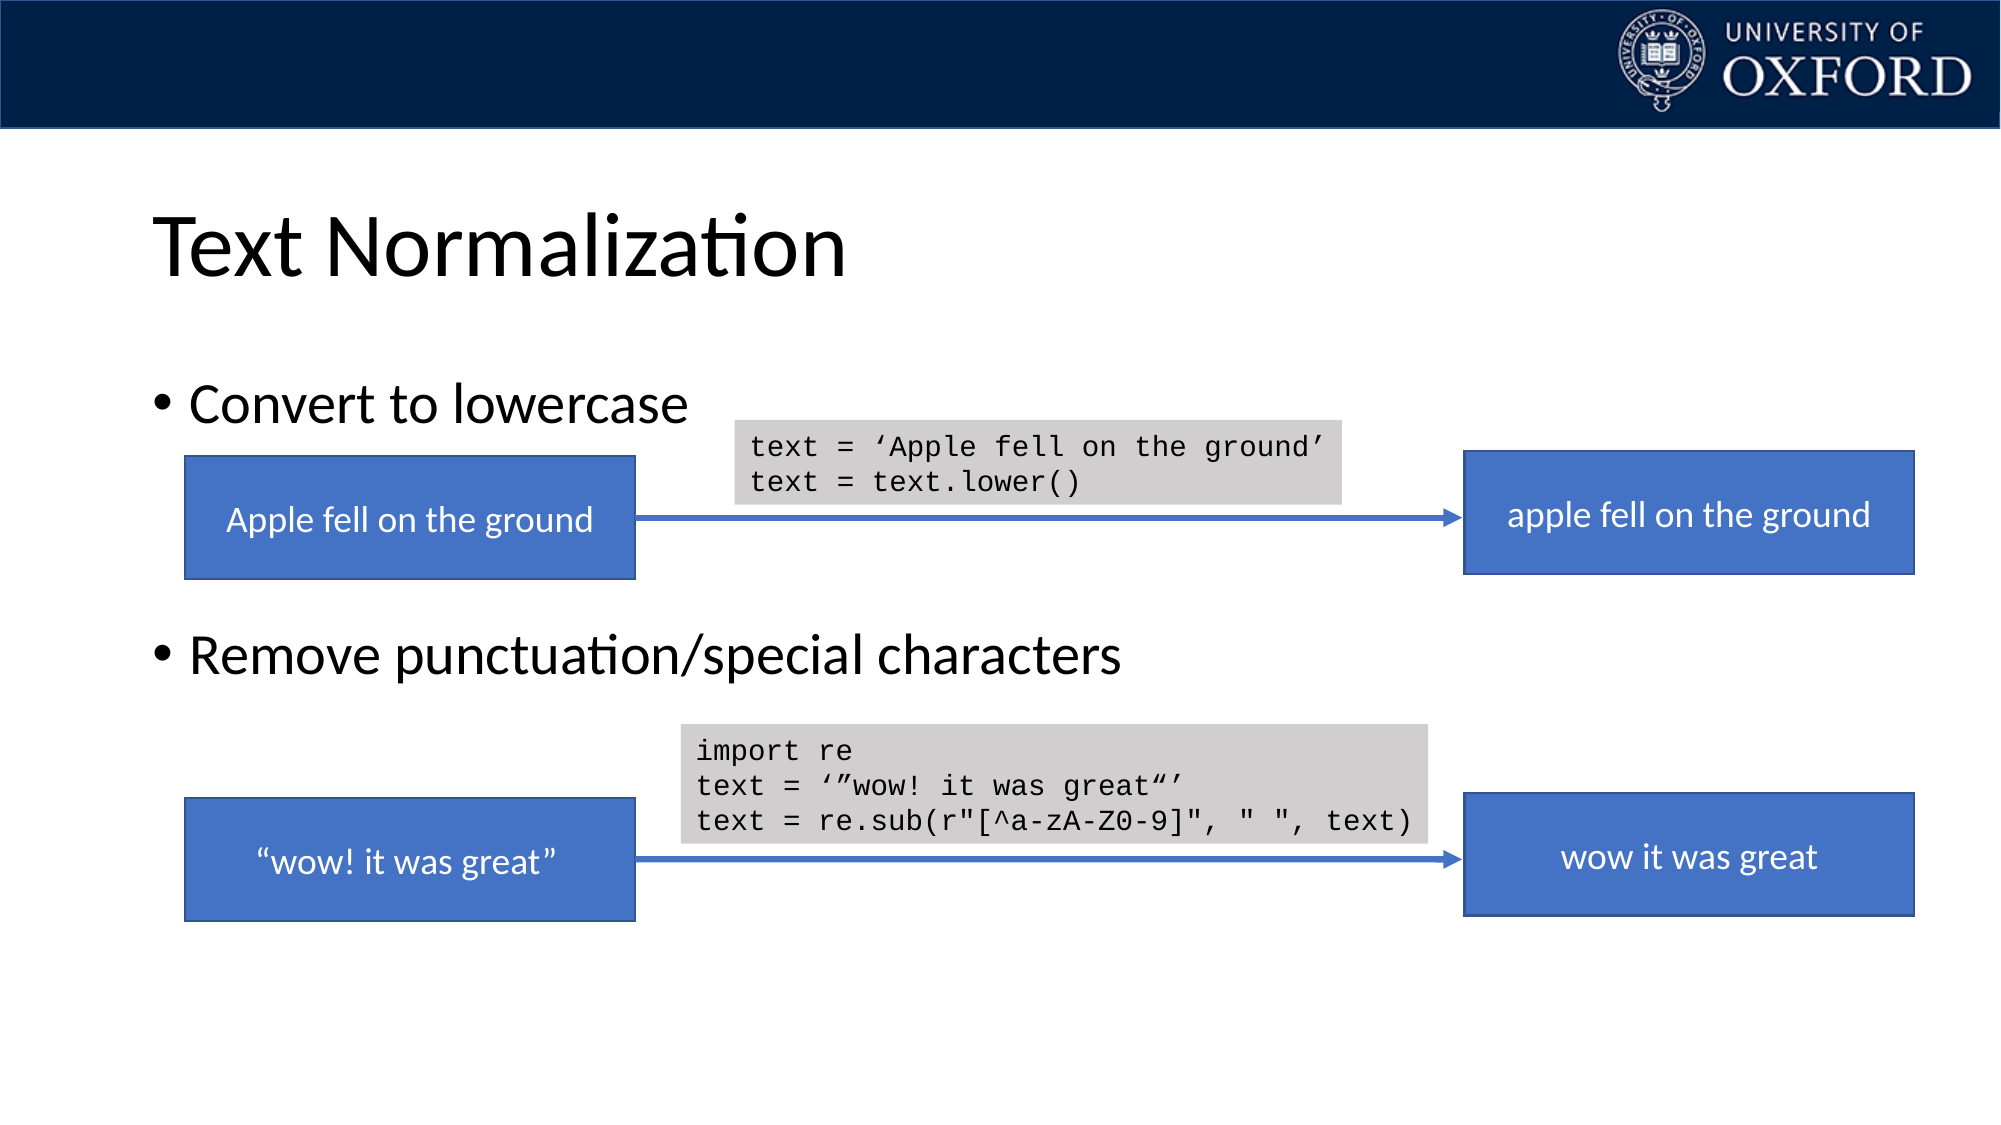

# Text Normalization
Convert to lowercase

Remove punctuation/special characters
text = ‘Apple fell on the ground’
text = text.lower()
apple fell on the ground
Apple fell on the ground
import re
text = ‘”wow! it was great“’
text = re.sub(r"[^a-zA-Z0-9]", " ", text)
wow it was great
“wow! it was great”